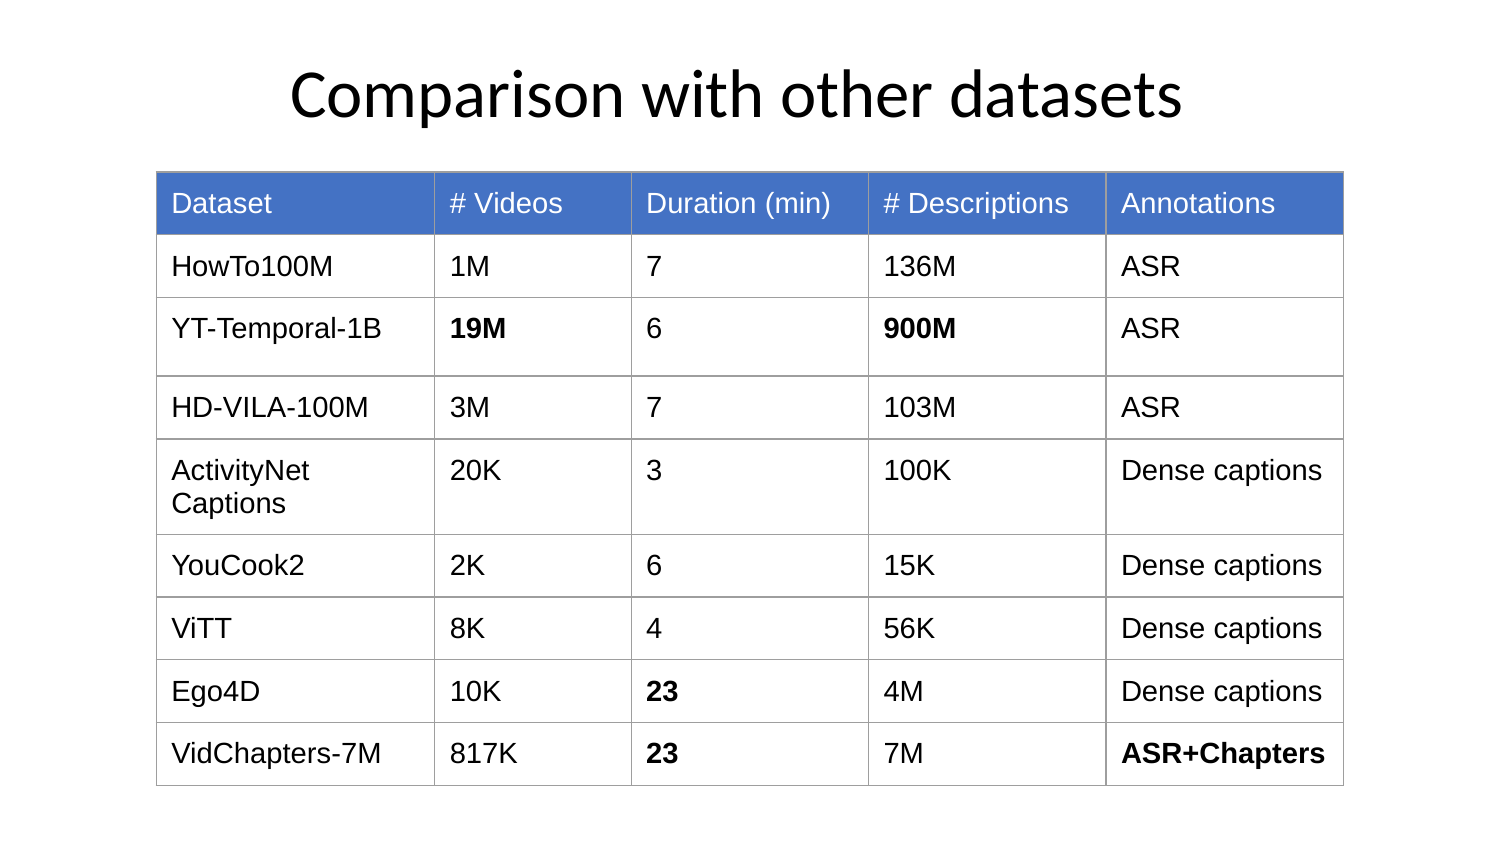

# Comparison with other datasets
| Dataset | # Videos | Duration (min) | # Descriptions | Annotations |
| --- | --- | --- | --- | --- |
| HowTo100M | 1M | 7 | 136M | ASR |
| YT-Temporal-1B | 19M | 6 | 900M | ASR |
| HD-VILA-100M | 3M | 7 | 103M | ASR |
| ActivityNet Captions | 20K | 3 | 100K | Dense captions |
| YouCook2 | 2K | 6 | 15K | Dense captions |
| ViTT | 8K | 4 | 56K | Dense captions |
| Ego4D | 10K | 23 | 4M | Dense captions |
| VidChapters-7M | 817K | 23 | 7M | ASR+Chapters |